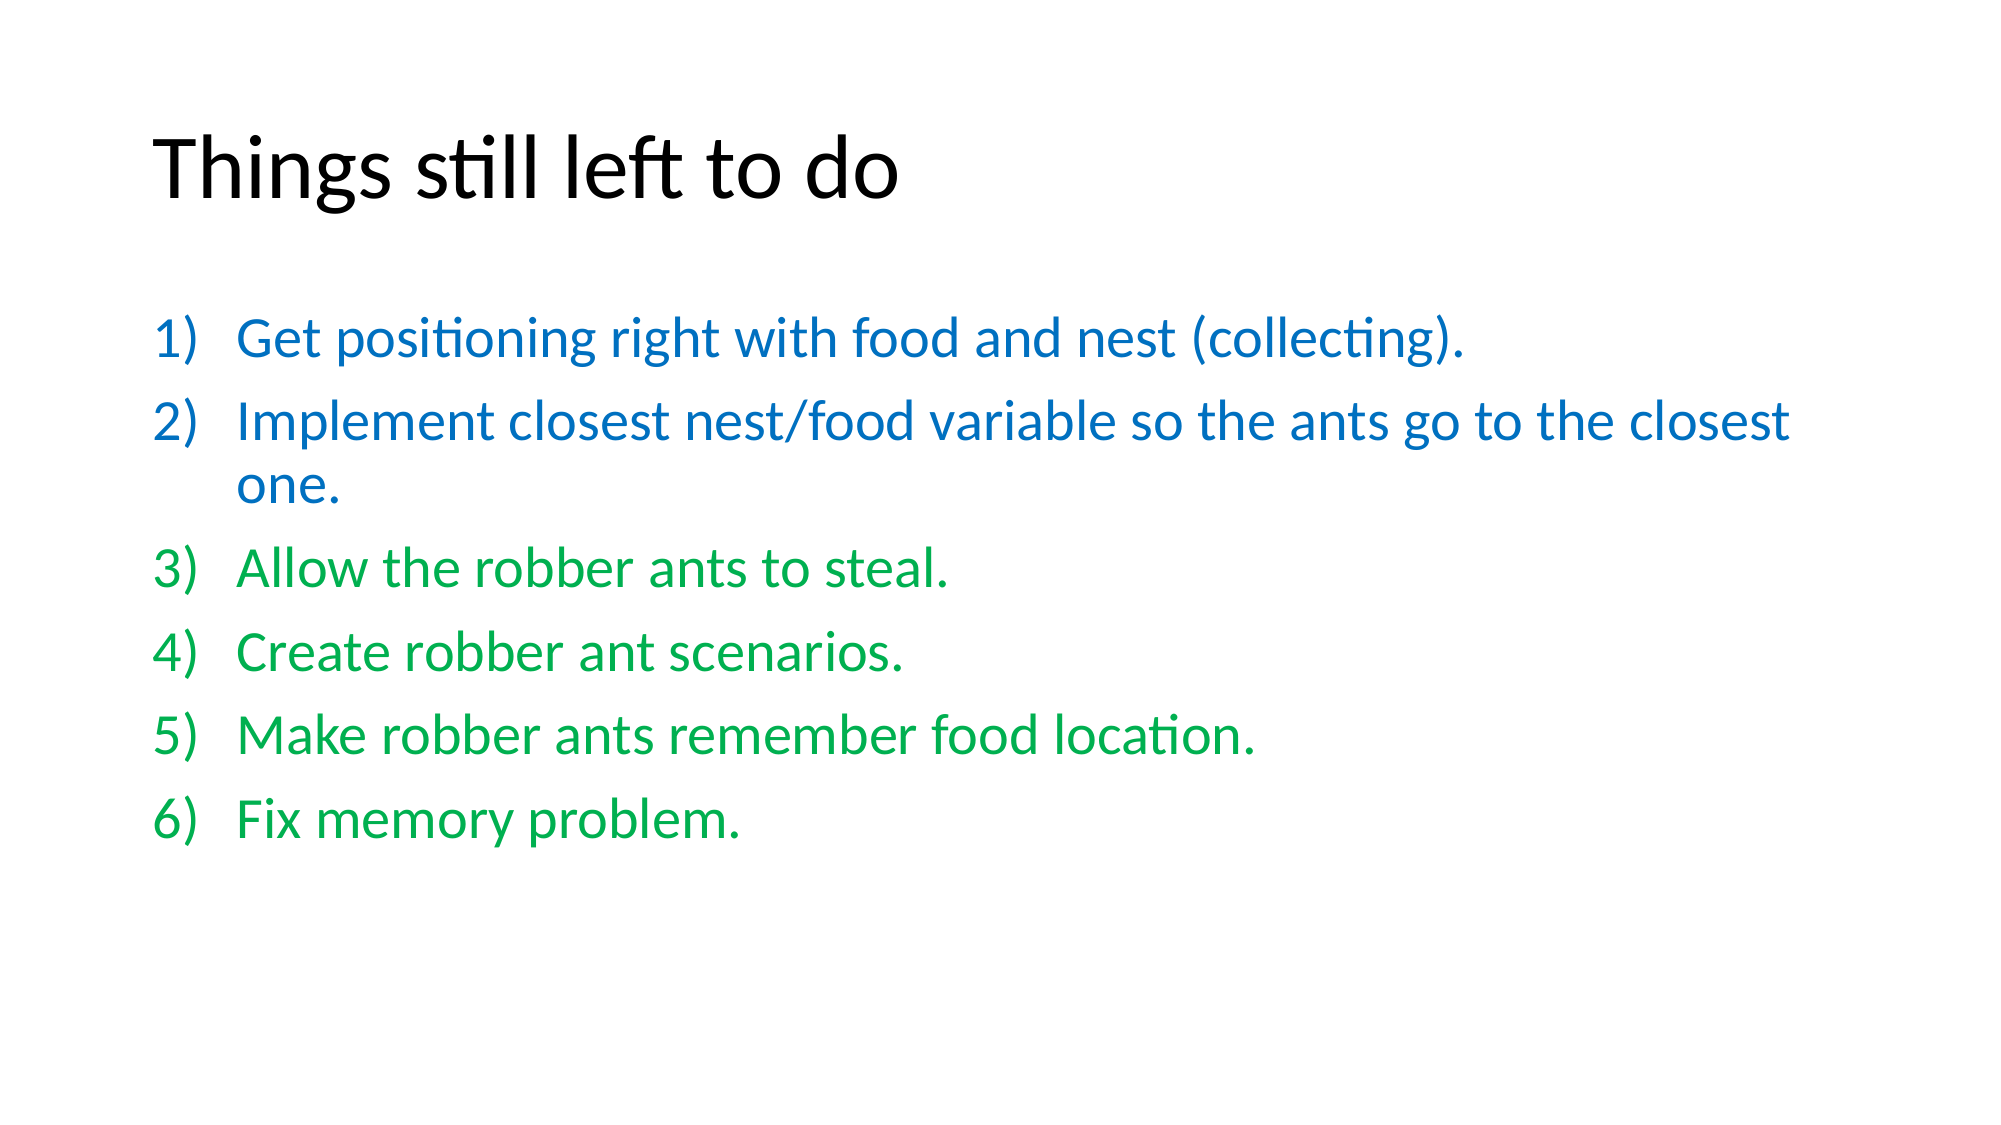

# Things still left to do
Get positioning right with food and nest (collecting).
Implement closest nest/food variable so the ants go to the closest one.
Allow the robber ants to steal.
Create robber ant scenarios.
Make robber ants remember food location.
Fix memory problem.